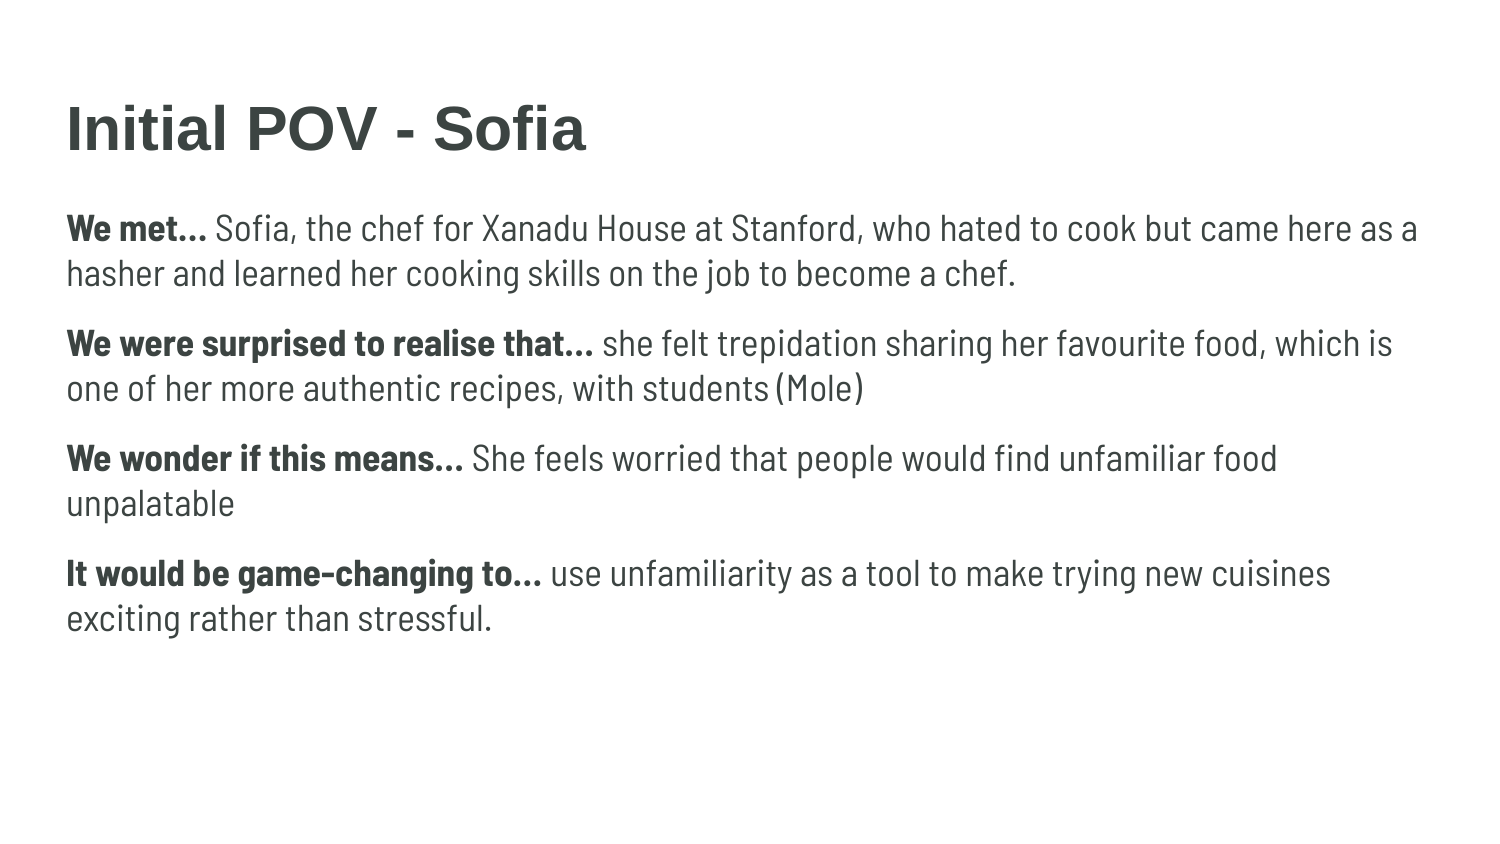

# Initial POV - Sofia
We met… Sofia, the chef for Xanadu House at Stanford, who hated to cook but came here as a hasher and learned her cooking skills on the job to become a chef.
We were surprised to realise that… she felt trepidation sharing her favourite food, which is one of her more authentic recipes, with students (Mole)
We wonder if this means… She feels worried that people would find unfamiliar food unpalatable
It would be game-changing to… use unfamiliarity as a tool to make trying new cuisines exciting rather than stressful.